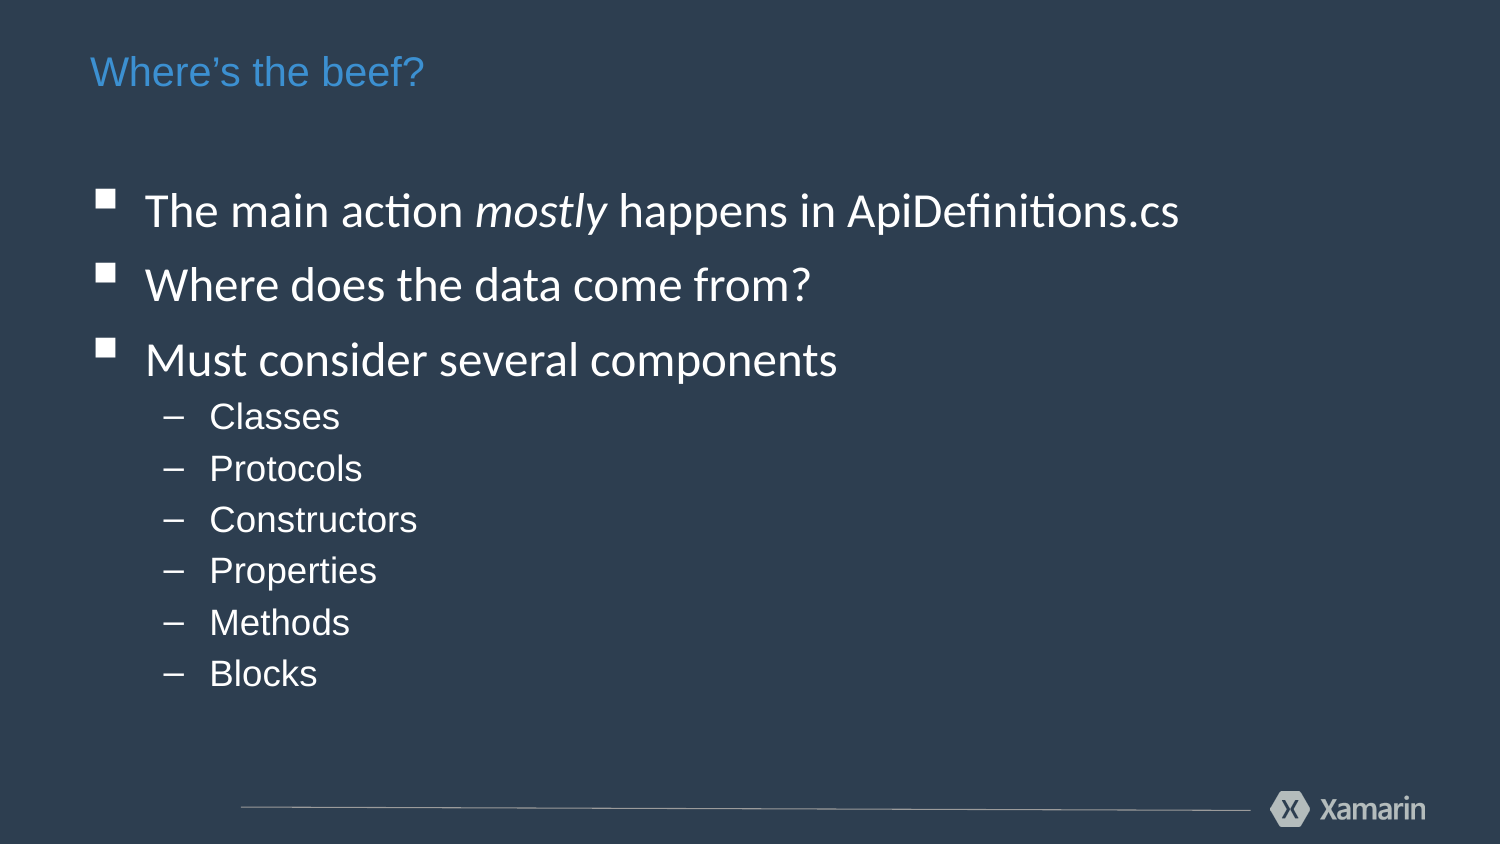

# Where’s the beef?
The main action mostly happens in ApiDefinitions.cs
Where does the data come from?
Must consider several components
Classes
Protocols
Constructors
Properties
Methods
Blocks